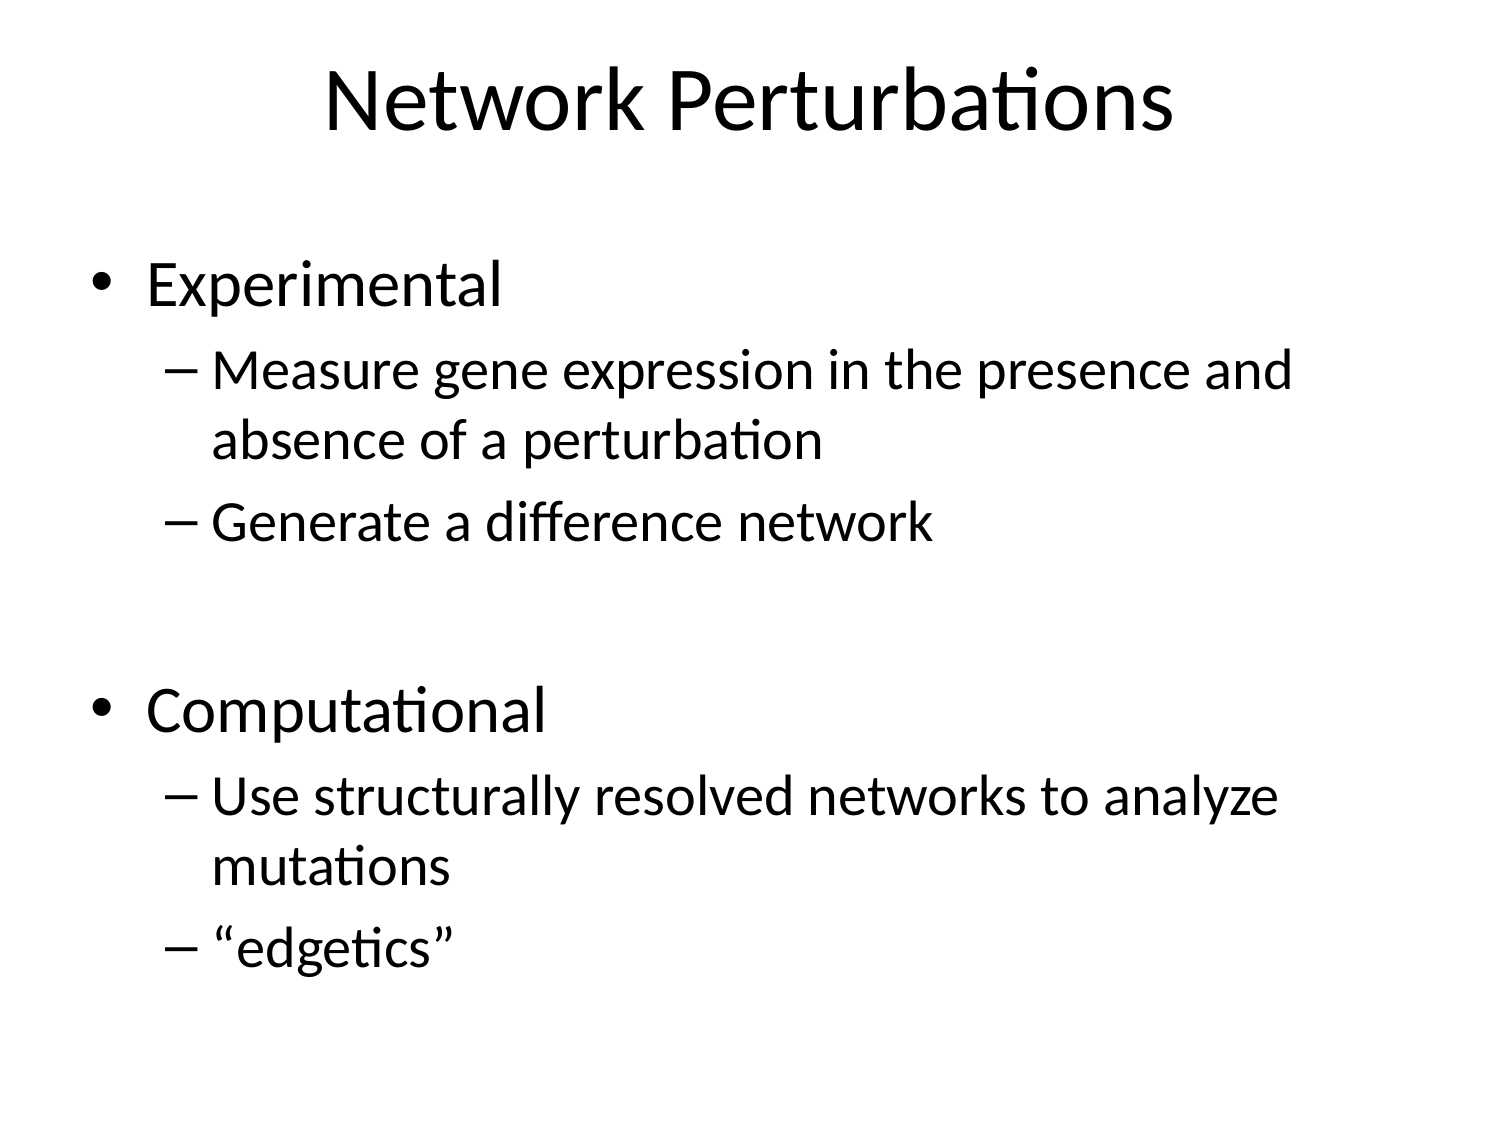

# Network Perturbations
Experimental
Measure gene expression in the presence and absence of a perturbation
Generate a difference network

Computational
Use structurally resolved networks to analyze mutations
“edgetics”